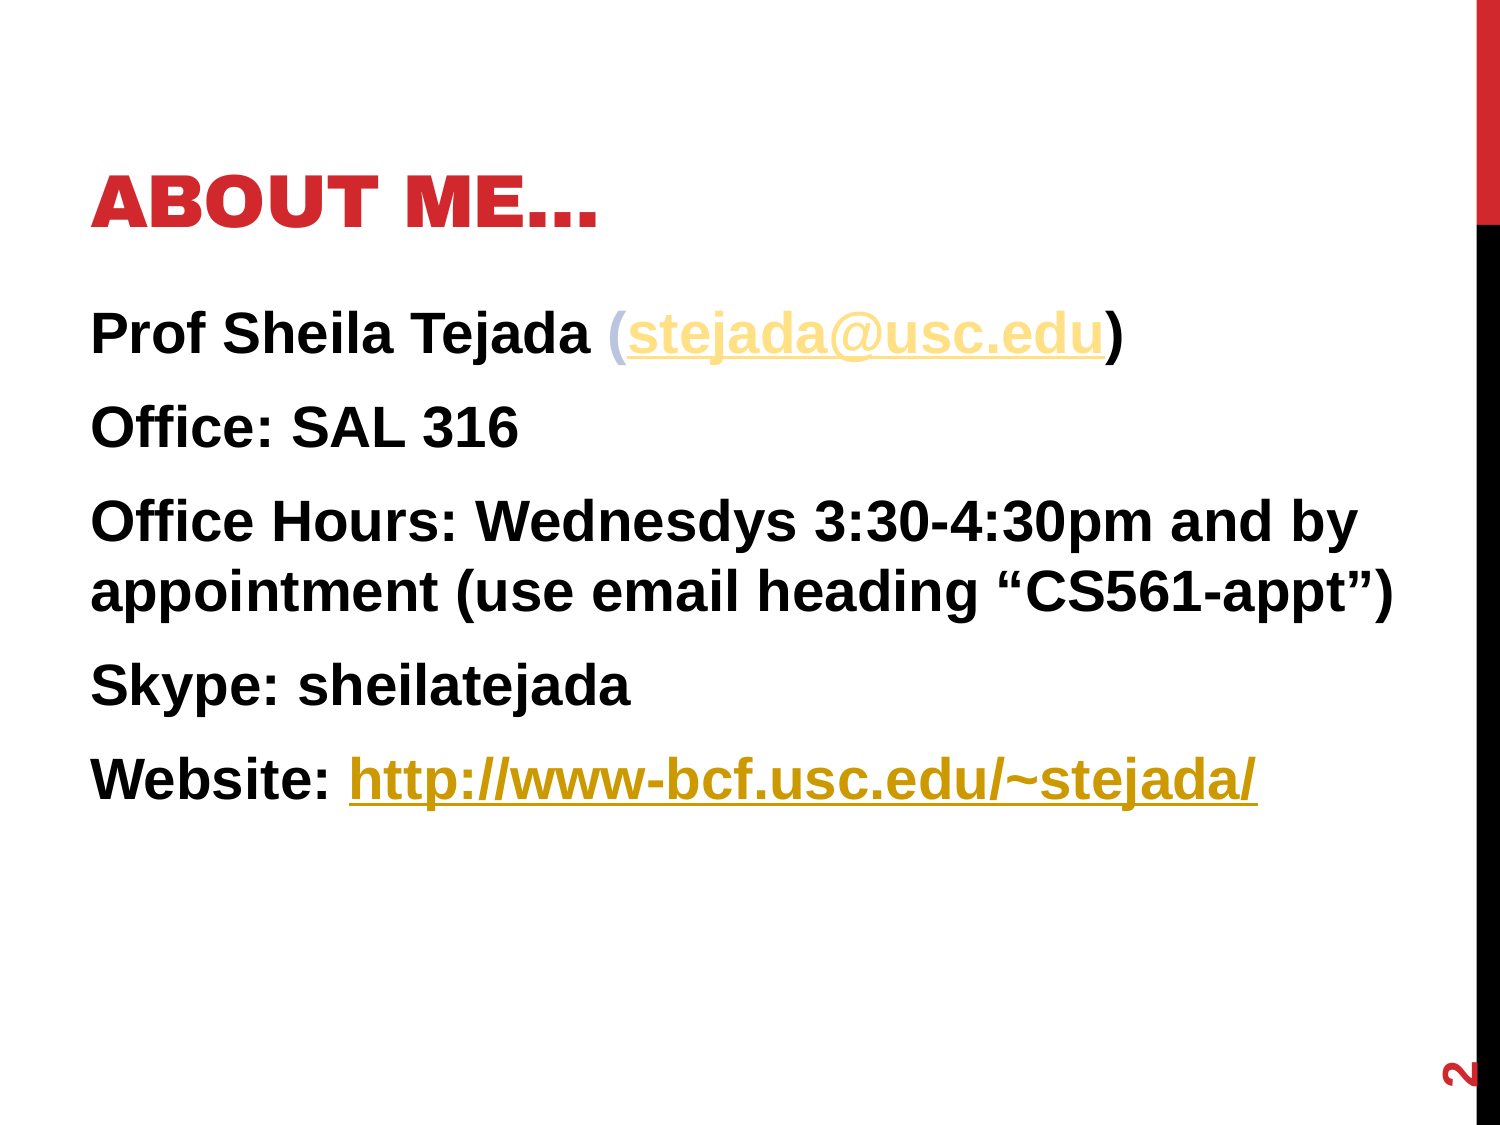

# About Me…
Prof Sheila Tejada (stejada@usc.edu)
Office: SAL 316
Office Hours: Wednesdys 3:30-4:30pm and by appointment (use email heading “CS561-appt”)
Skype: sheilatejada
Website: http://www-bcf.usc.edu/~stejada/

2